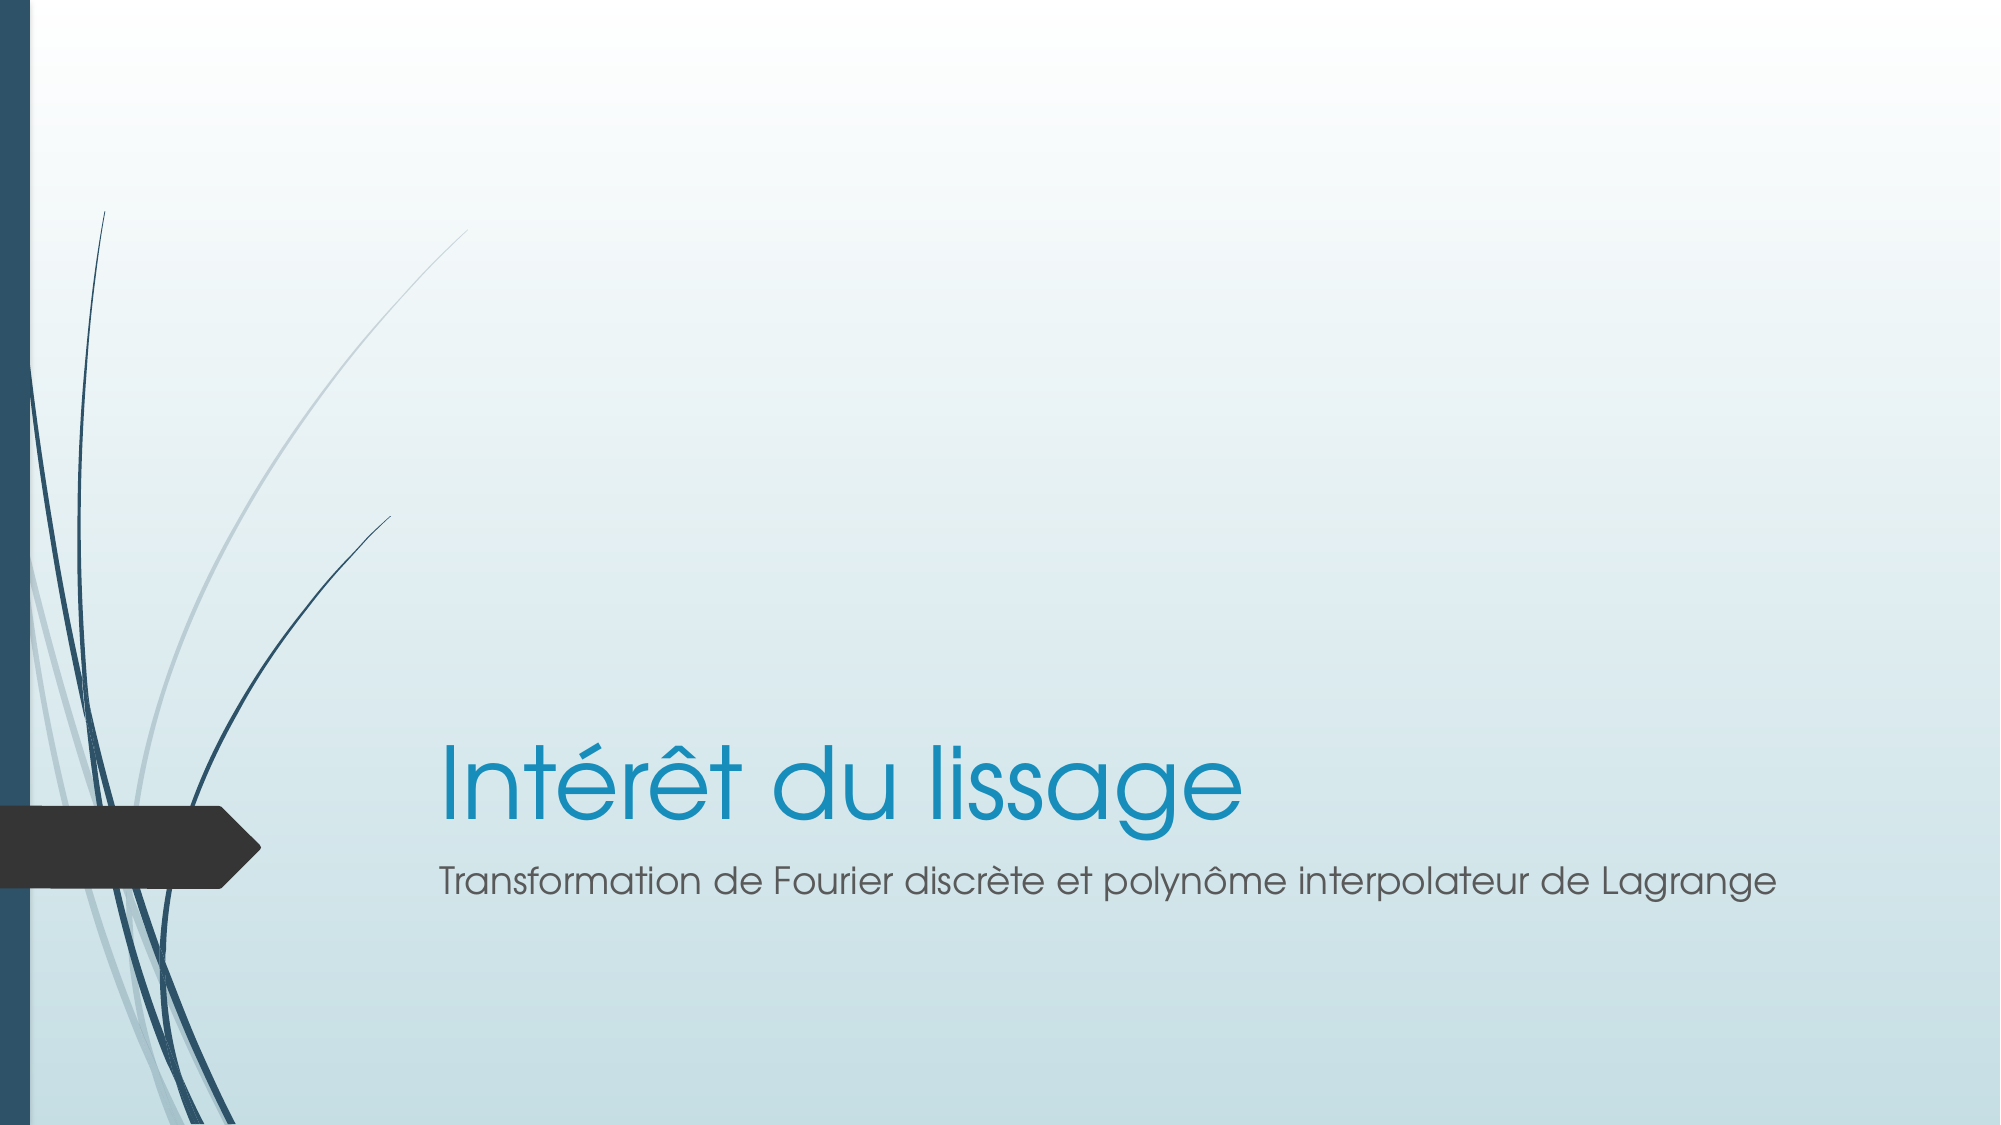

# Intérêt du lissage
Transformation de Fourier discrète et polynôme interpolateur de Lagrange